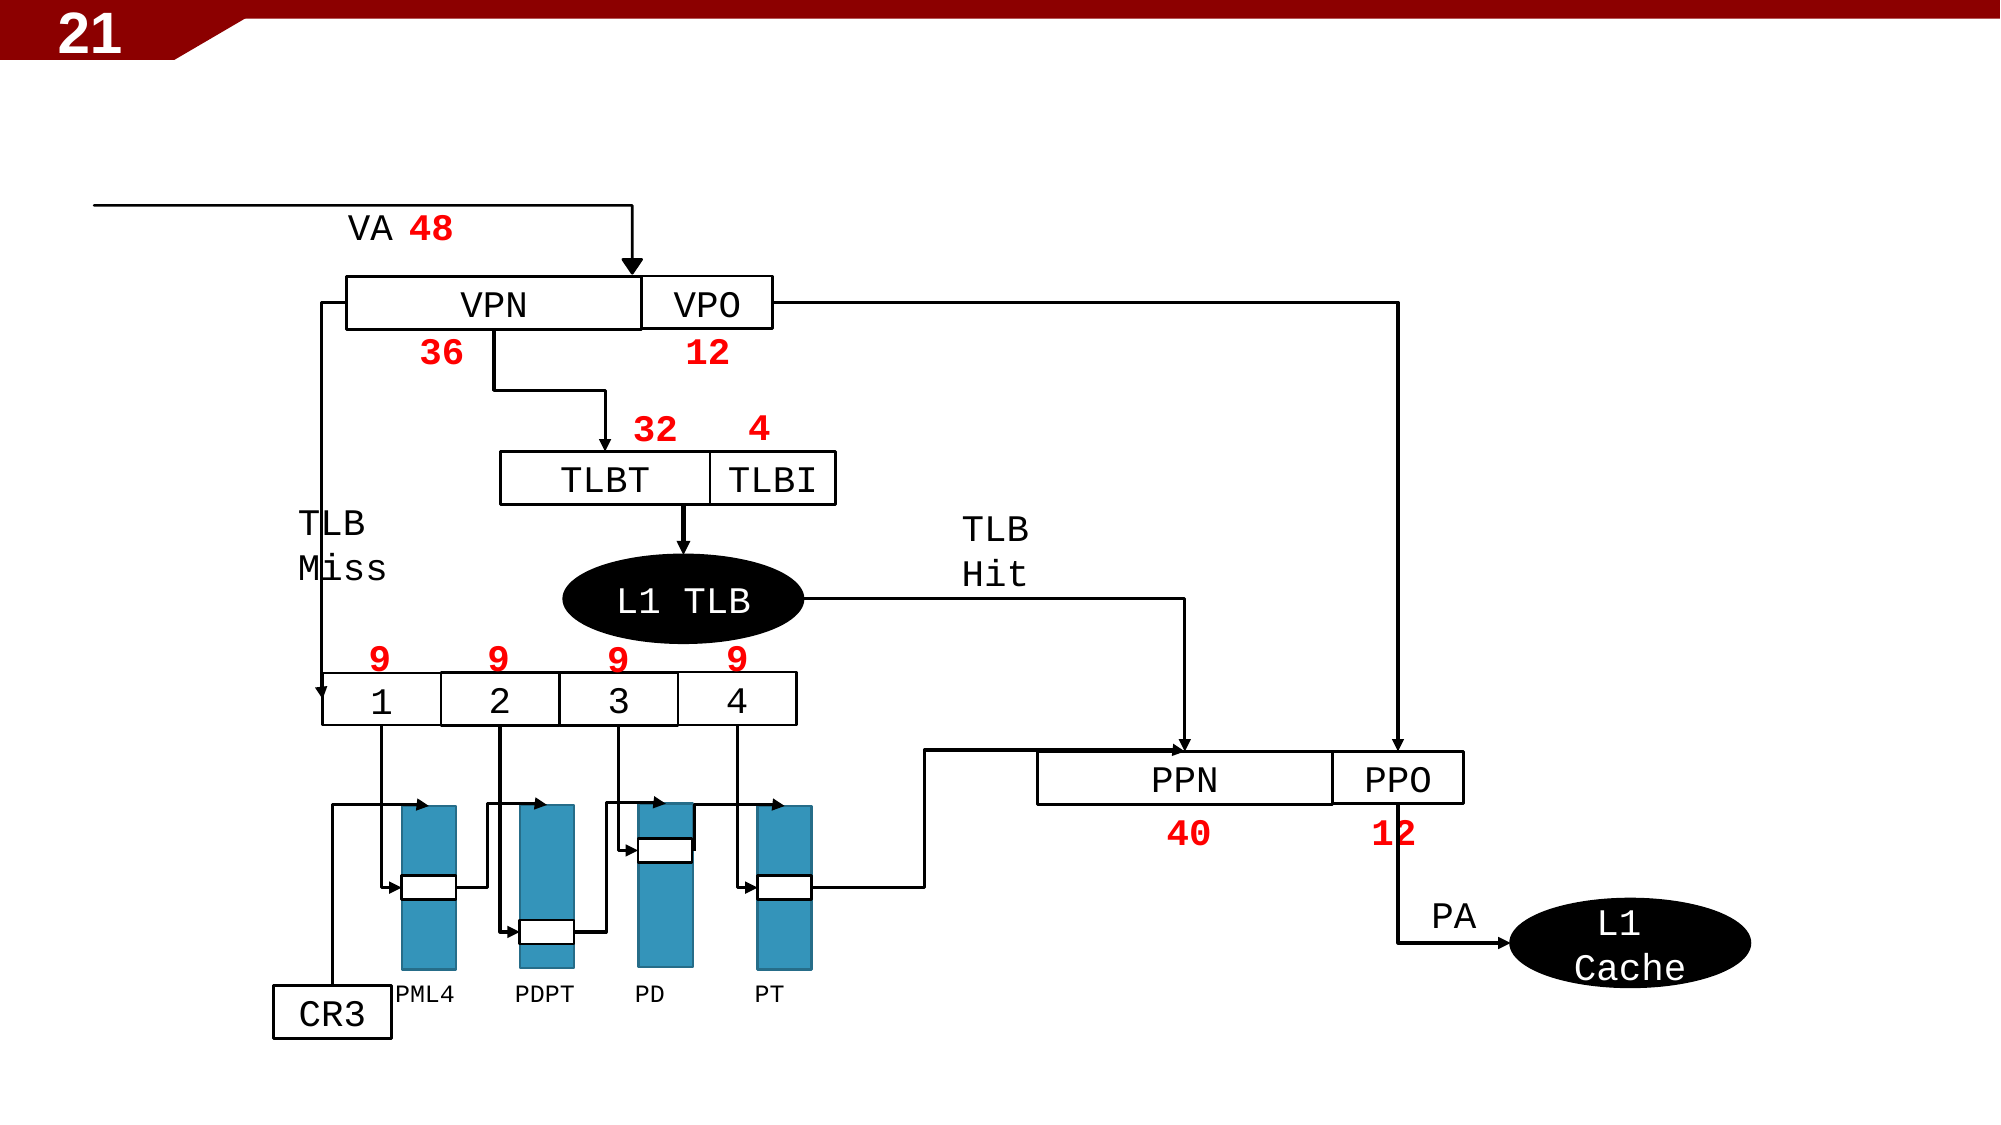

21
VA
48

VPO
VPN
36
12
4
32
TLBT
TLBI
TLB
Miss
TLB
Hit
L1 TLB
9
9
9
9
4
3
2
1
PPN
PPO
40
12

PA
L1  Cache

PML4    PDPT    PD      PT
CR3